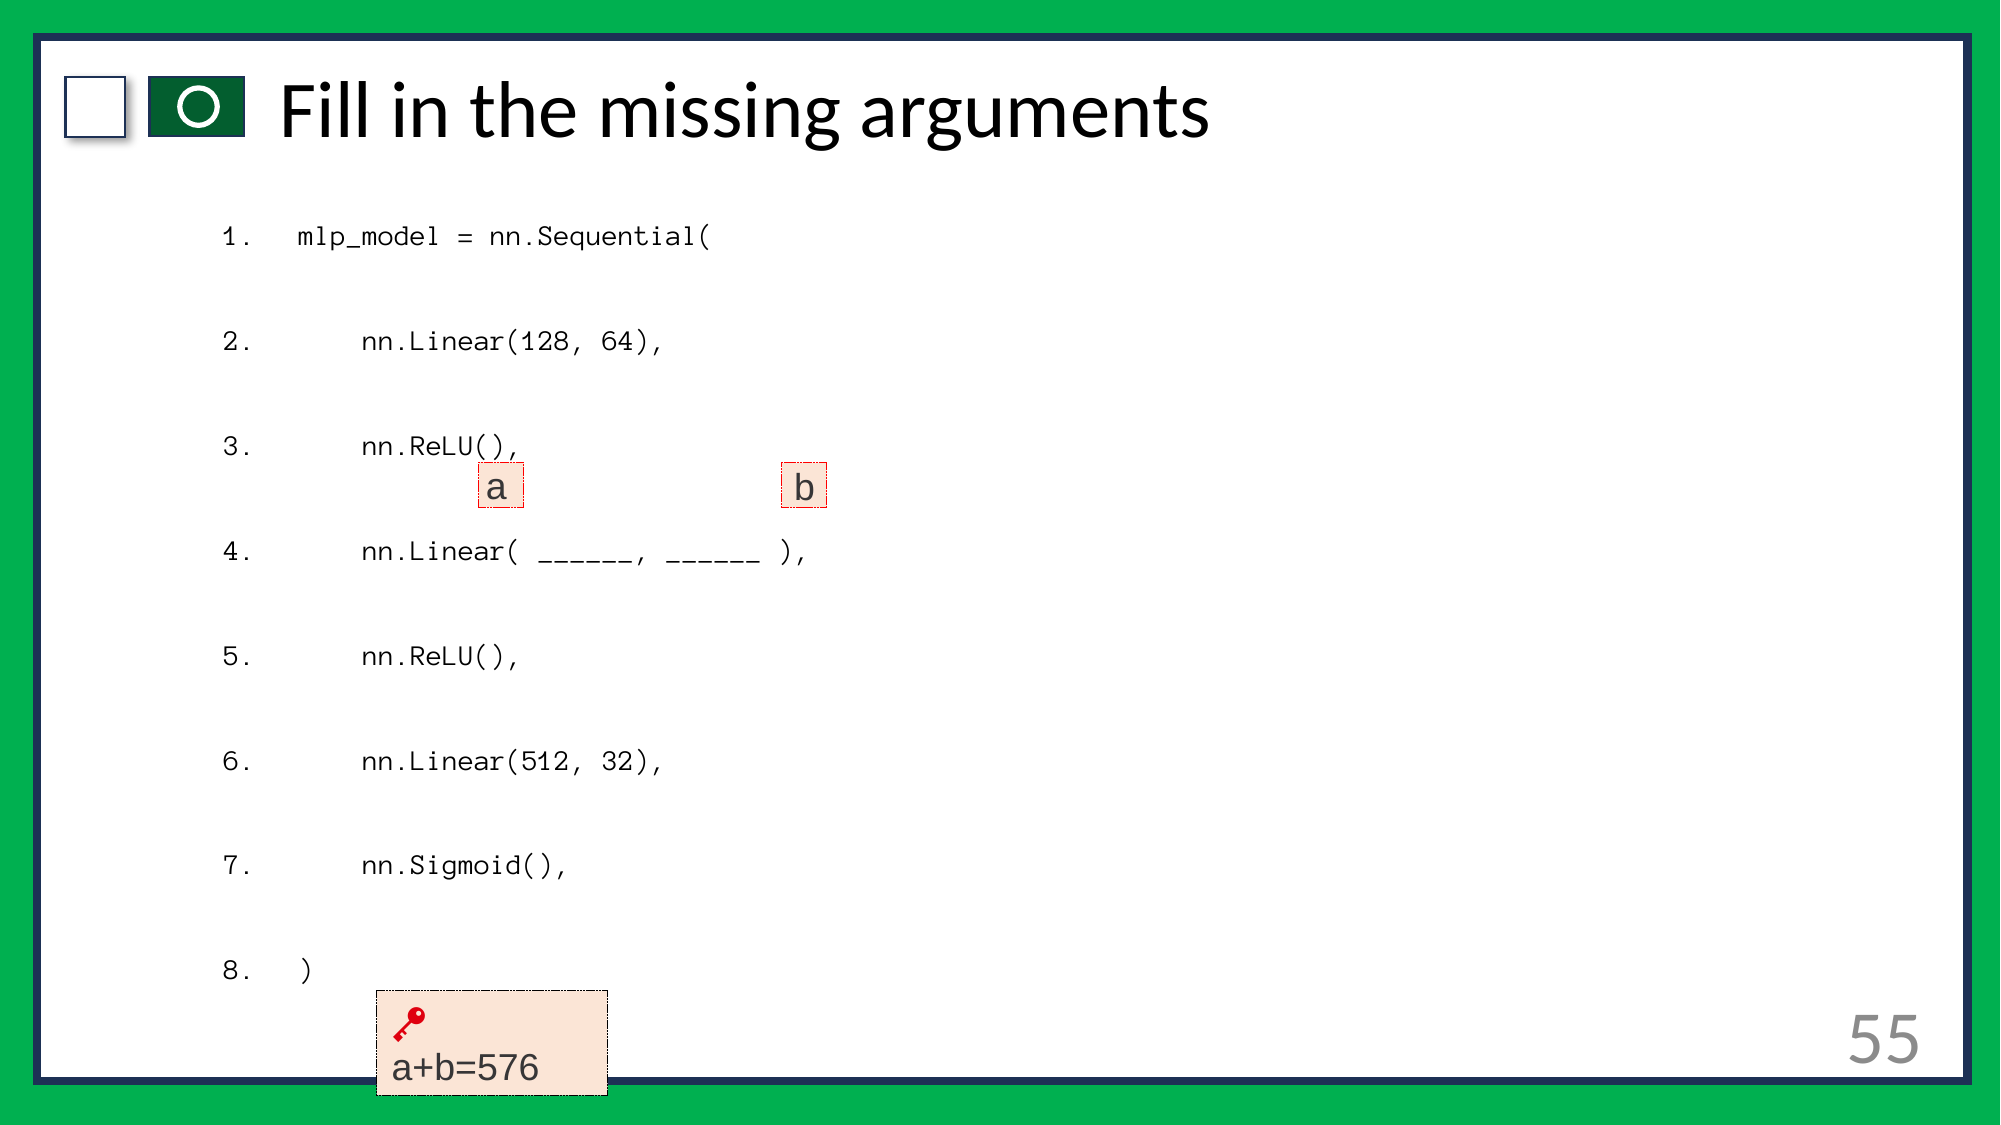

# Fill in the missing arguments
mlp_model = nn.Sequential(

    nn.Linear(128, 64),

    nn.ReLU(),

    nn.Linear( ______, ______ ),

    nn.ReLU(),

    nn.Linear(512, 32),

    nn.Sigmoid(),

)

a
b
55
🔑  a+b=576